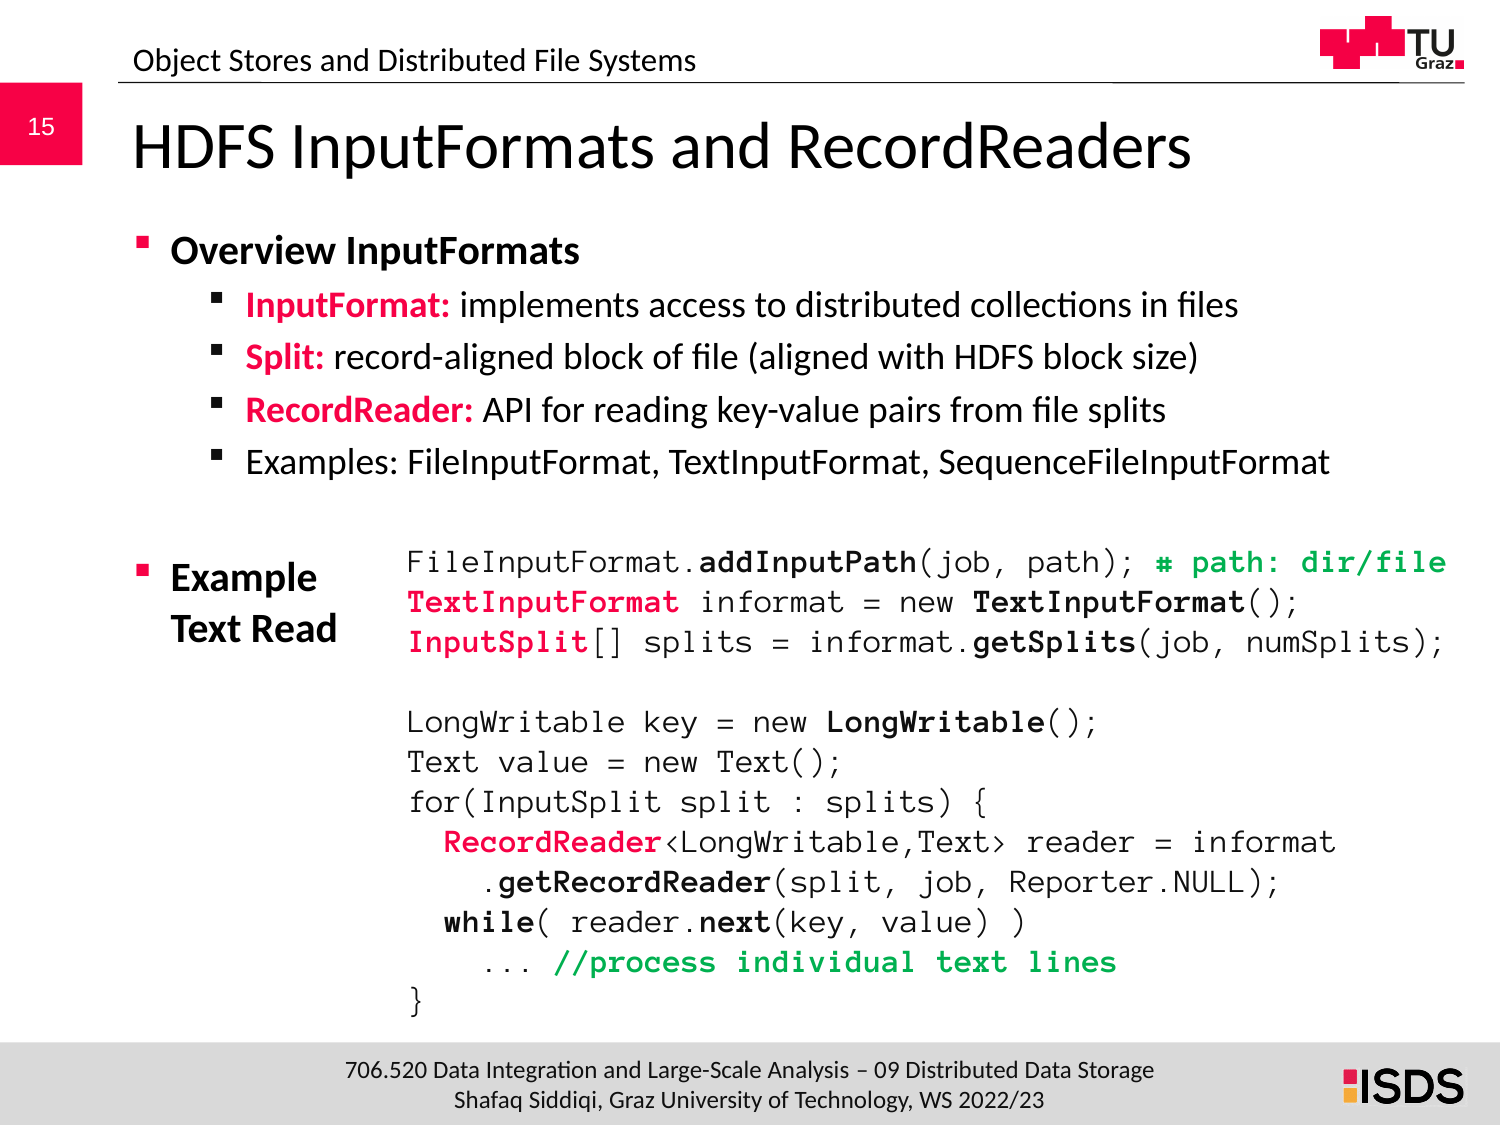

Object Stores and Distributed File Systems

# HDFS InputFormats and RecordReaders
Overview InputFormats
InputFormat: implements access to distributed collections in files
Split: record-aligned block of file (aligned with HDFS block size)
RecordReader: API for reading key-value pairs from file splits
Examples: FileInputFormat, TextInputFormat, SequenceFileInputFormat

Example
Text Read
FileInputFormat.addInputPath(job, path); # path: dir/file
TextInputFormat informat = new TextInputFormat();
InputSplit[] splits = informat.getSplits(job, numSplits);

LongWritable key = new LongWritable();
Text value = new Text();
for(InputSplit split : splits) {
  RecordReader<LongWritable,Text> reader = informat
    .getRecordReader(split, job, Reporter.NULL);
  while( reader.next(key, value) )
    ... //process individual text lines
}